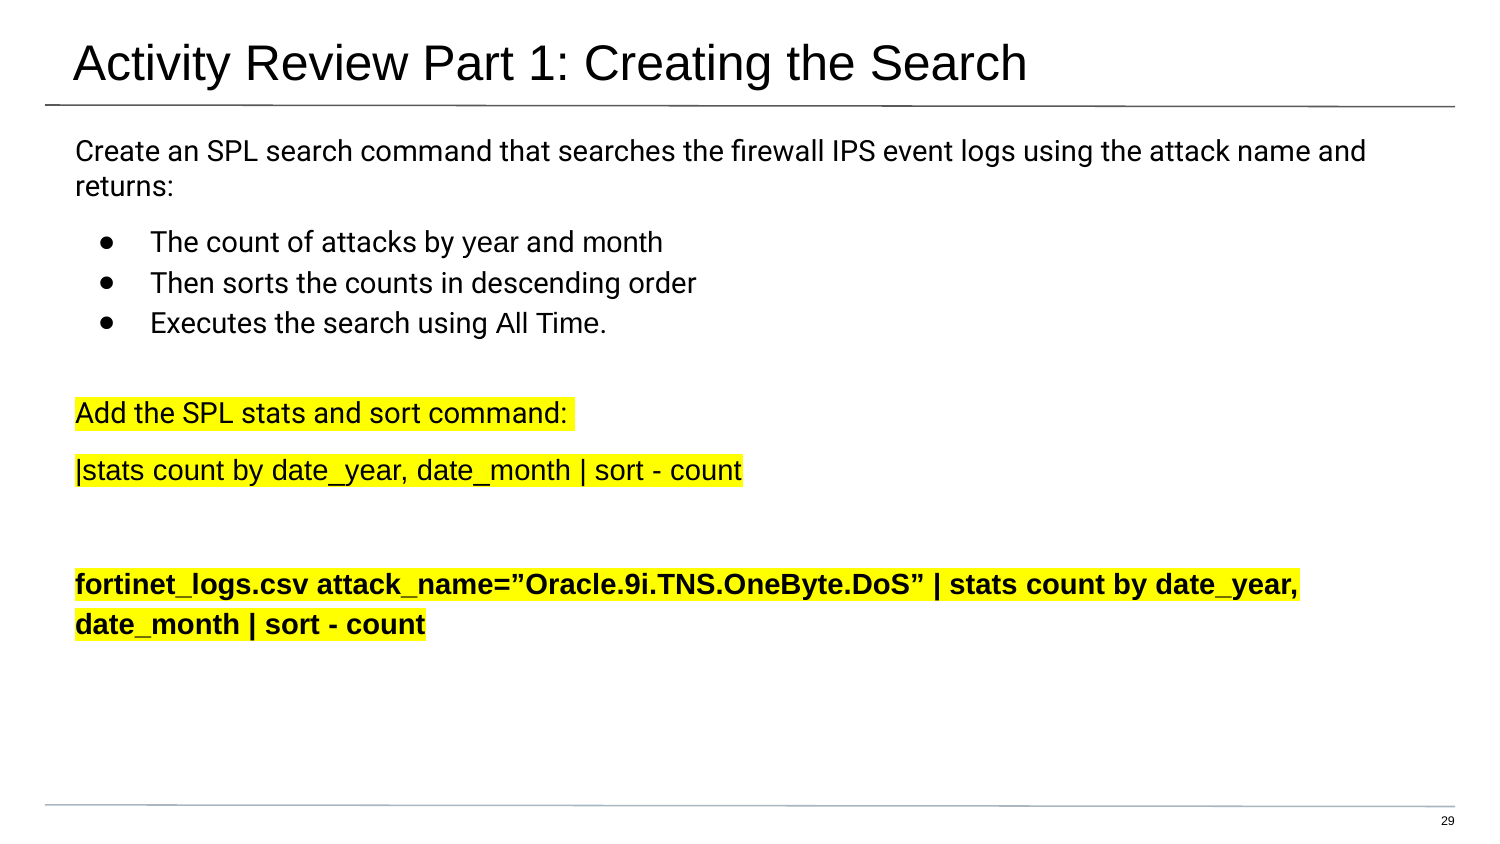

# Activity Review Part 1: Creating the Search
Create an SPL search command that searches the firewall IPS event logs using the attack name and returns:
The count of attacks by year and month
Then sorts the counts in descending order
Executes the search using All Time.

Add the SPL stats and sort command:
|stats count by date_year, date_month | sort - count

fortinet_logs.csv attack_name=”Oracle.9i.TNS.OneByte.DoS” | stats count by date_year, date_month | sort - count

29